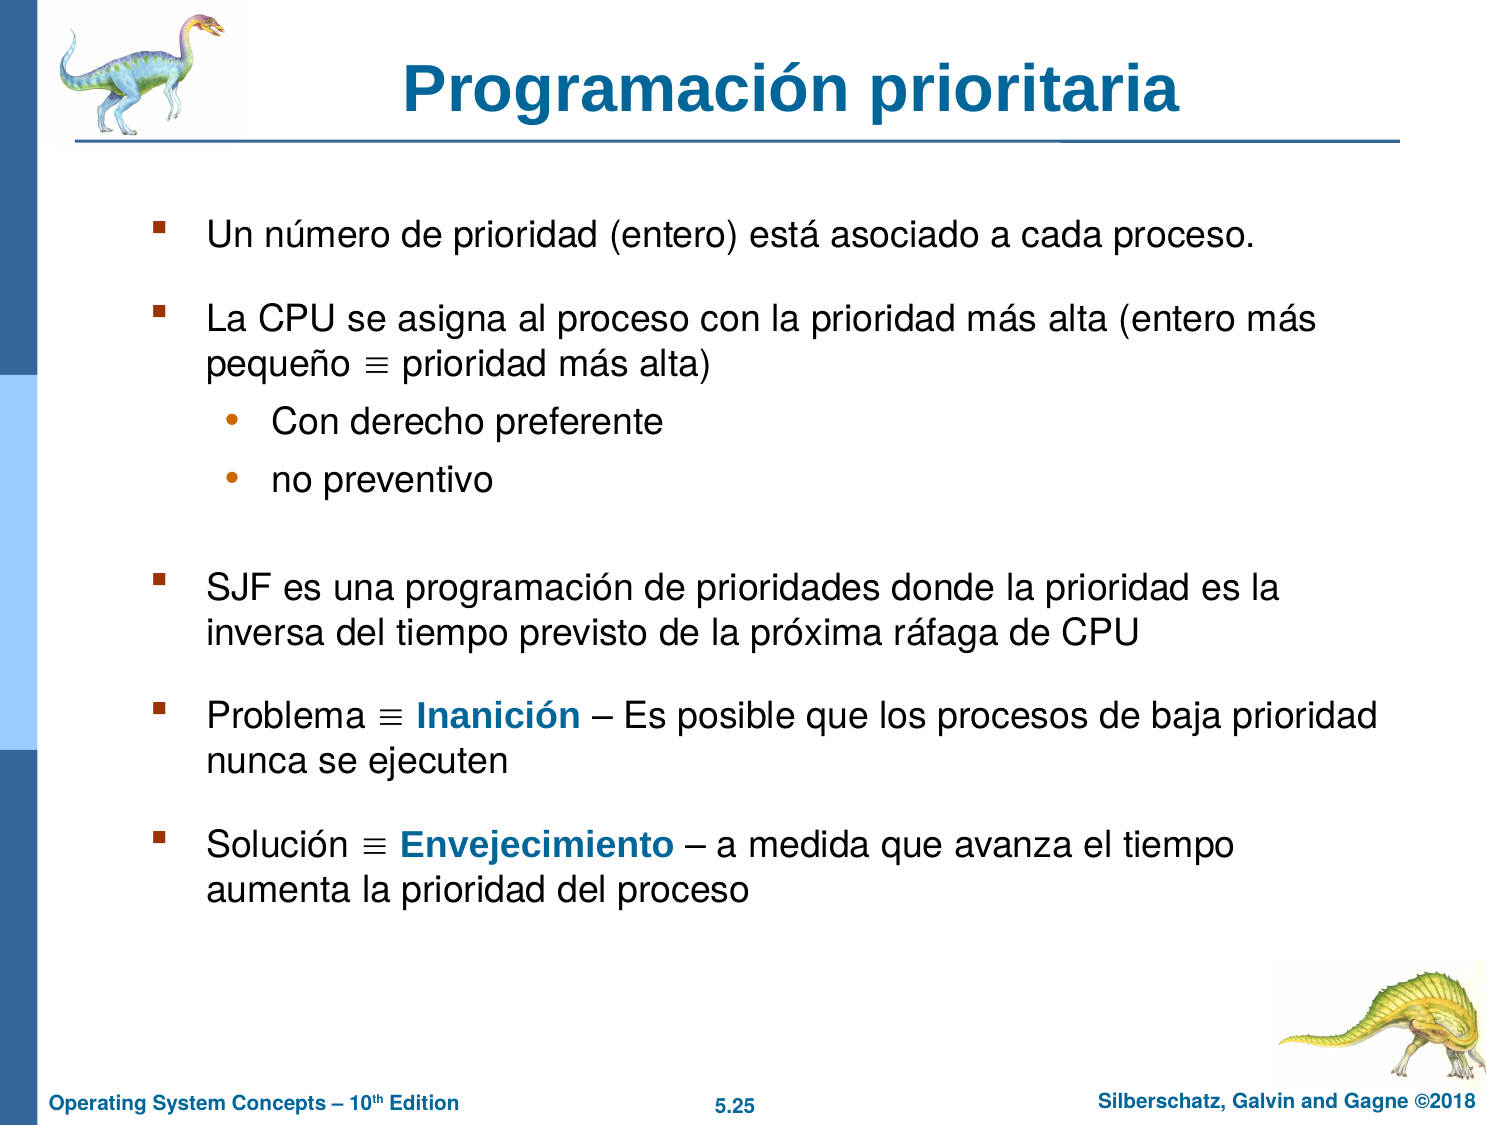

# Programación prioritaria
Un número de prioridad (entero) está asociado a cada proceso.

La CPU se asigna al proceso con la prioridad más alta (entero más pequeño ≡ prioridad más alta)
Con derecho preferente
no preventivo

SJF es una programación de prioridades donde la prioridad es la inversa del tiempo previsto de la próxima ráfaga de CPU

Problema ≡ Inanición – Es posible que los procesos de baja prioridad nunca se ejecuten

Solución ≡ Envejecimiento – a medida que avanza el tiempo aumenta la prioridad del proceso